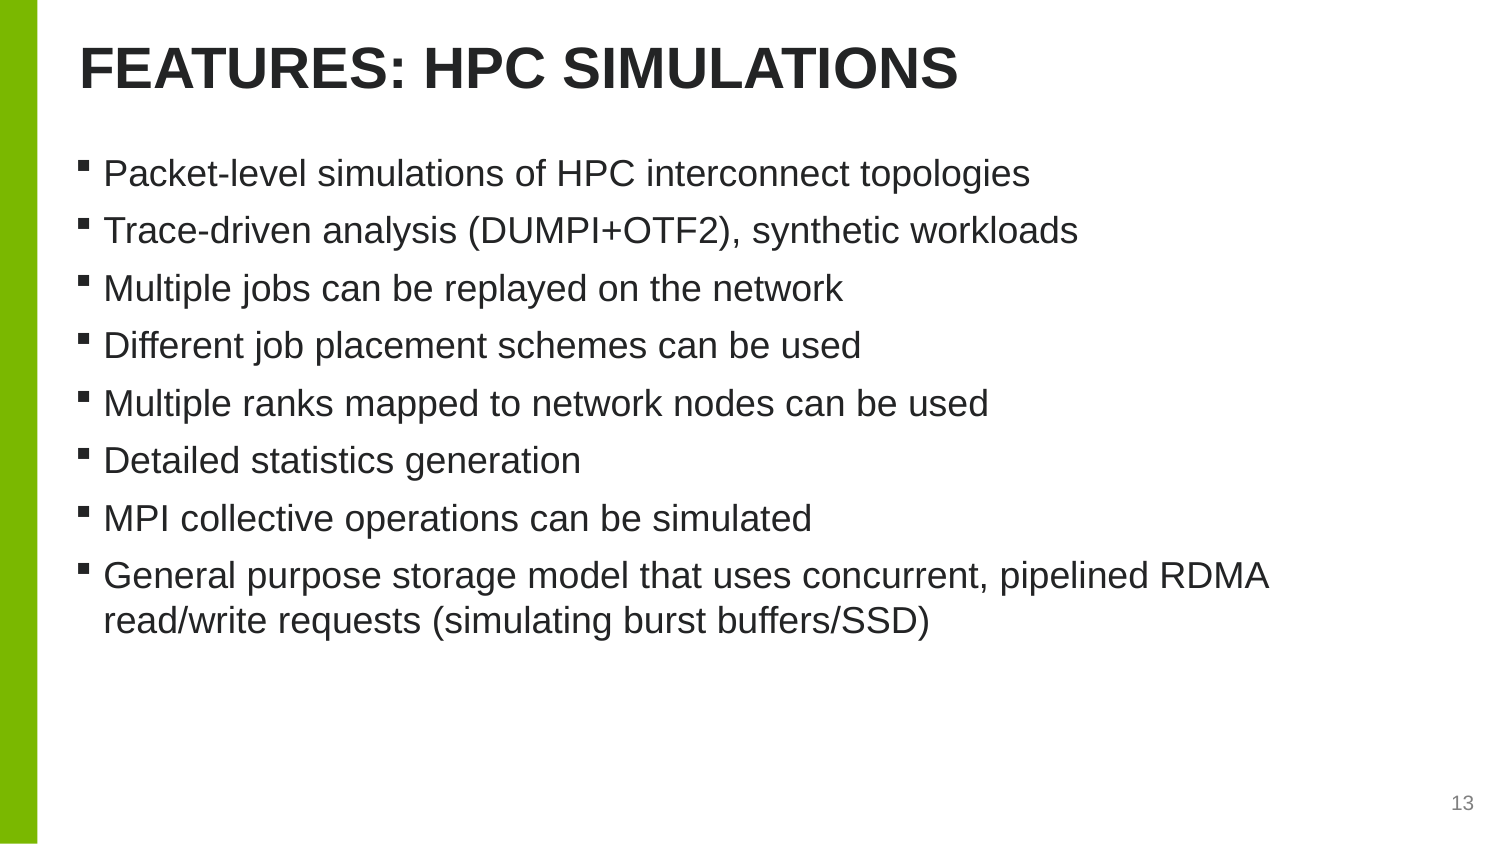

# Features: HPC Simulations
Packet-level simulations of HPC interconnect topologies
Trace-driven analysis (DUMPI+OTF2), synthetic workloads
Multiple jobs can be replayed on the network
Different job placement schemes can be used
Multiple ranks mapped to network nodes can be used
Detailed statistics generation
MPI collective operations can be simulated
General purpose storage model that uses concurrent, pipelined RDMA read/write requests (simulating burst buffers/SSD)

13